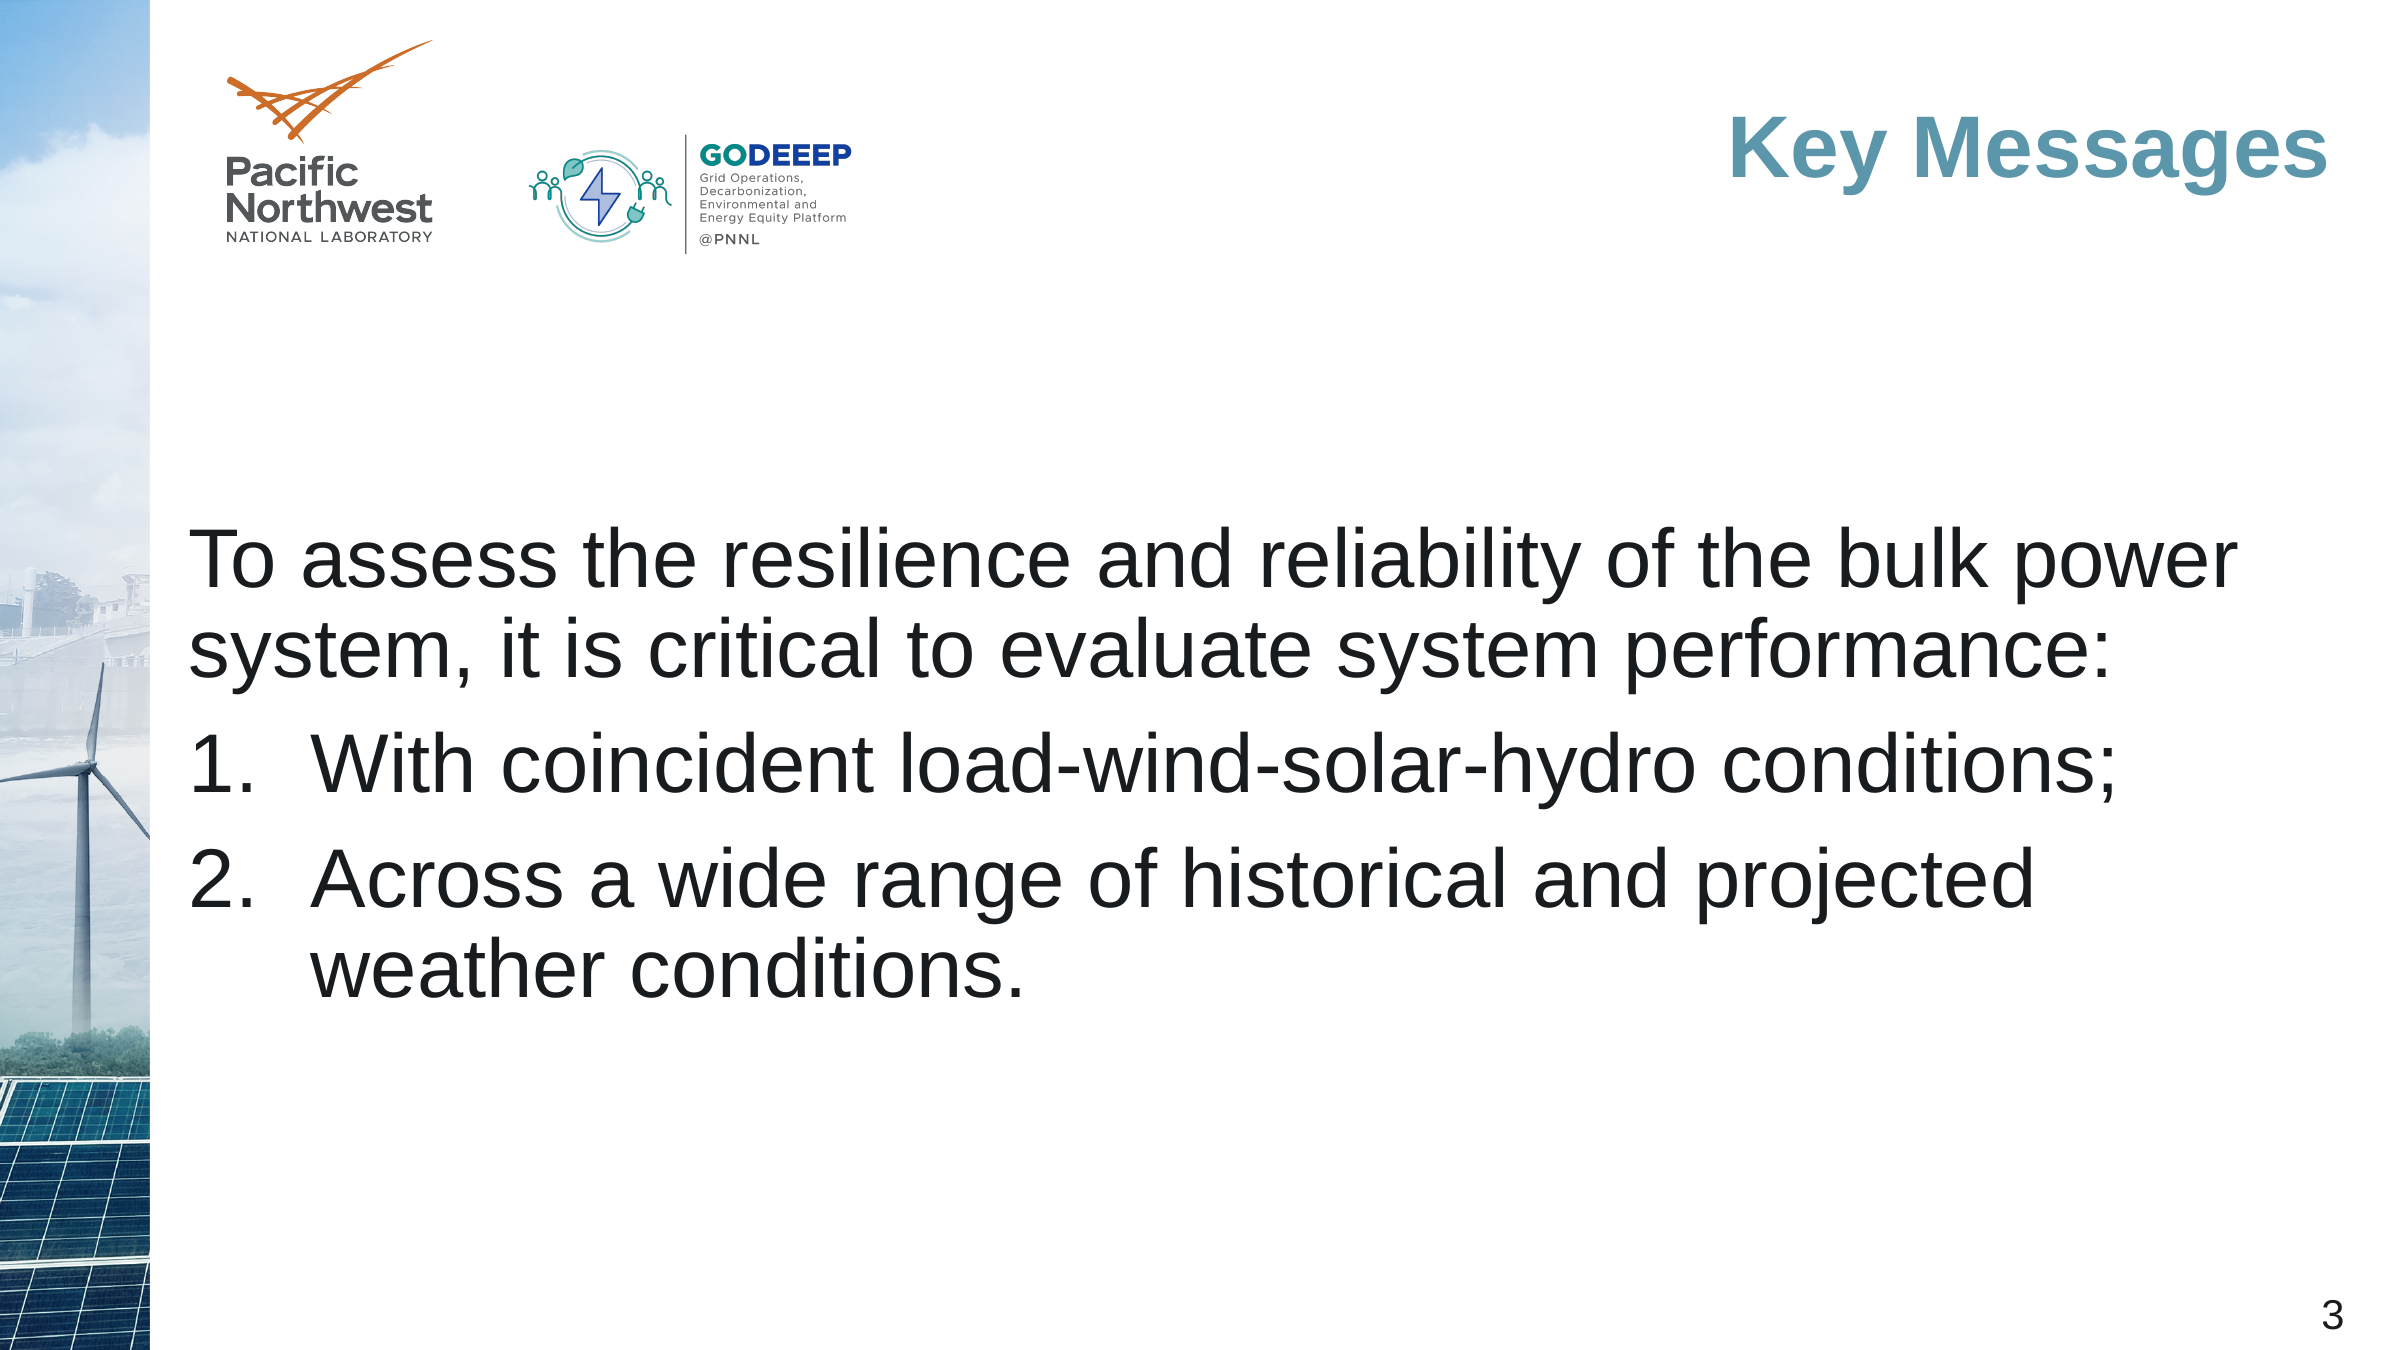

# Key Messages
To assess the resilience and reliability of the bulk power system, it is critical to evaluate system performance:
With coincident load-wind-solar-hydro conditions;
Across a wide range of historical and projected weather conditions.
3